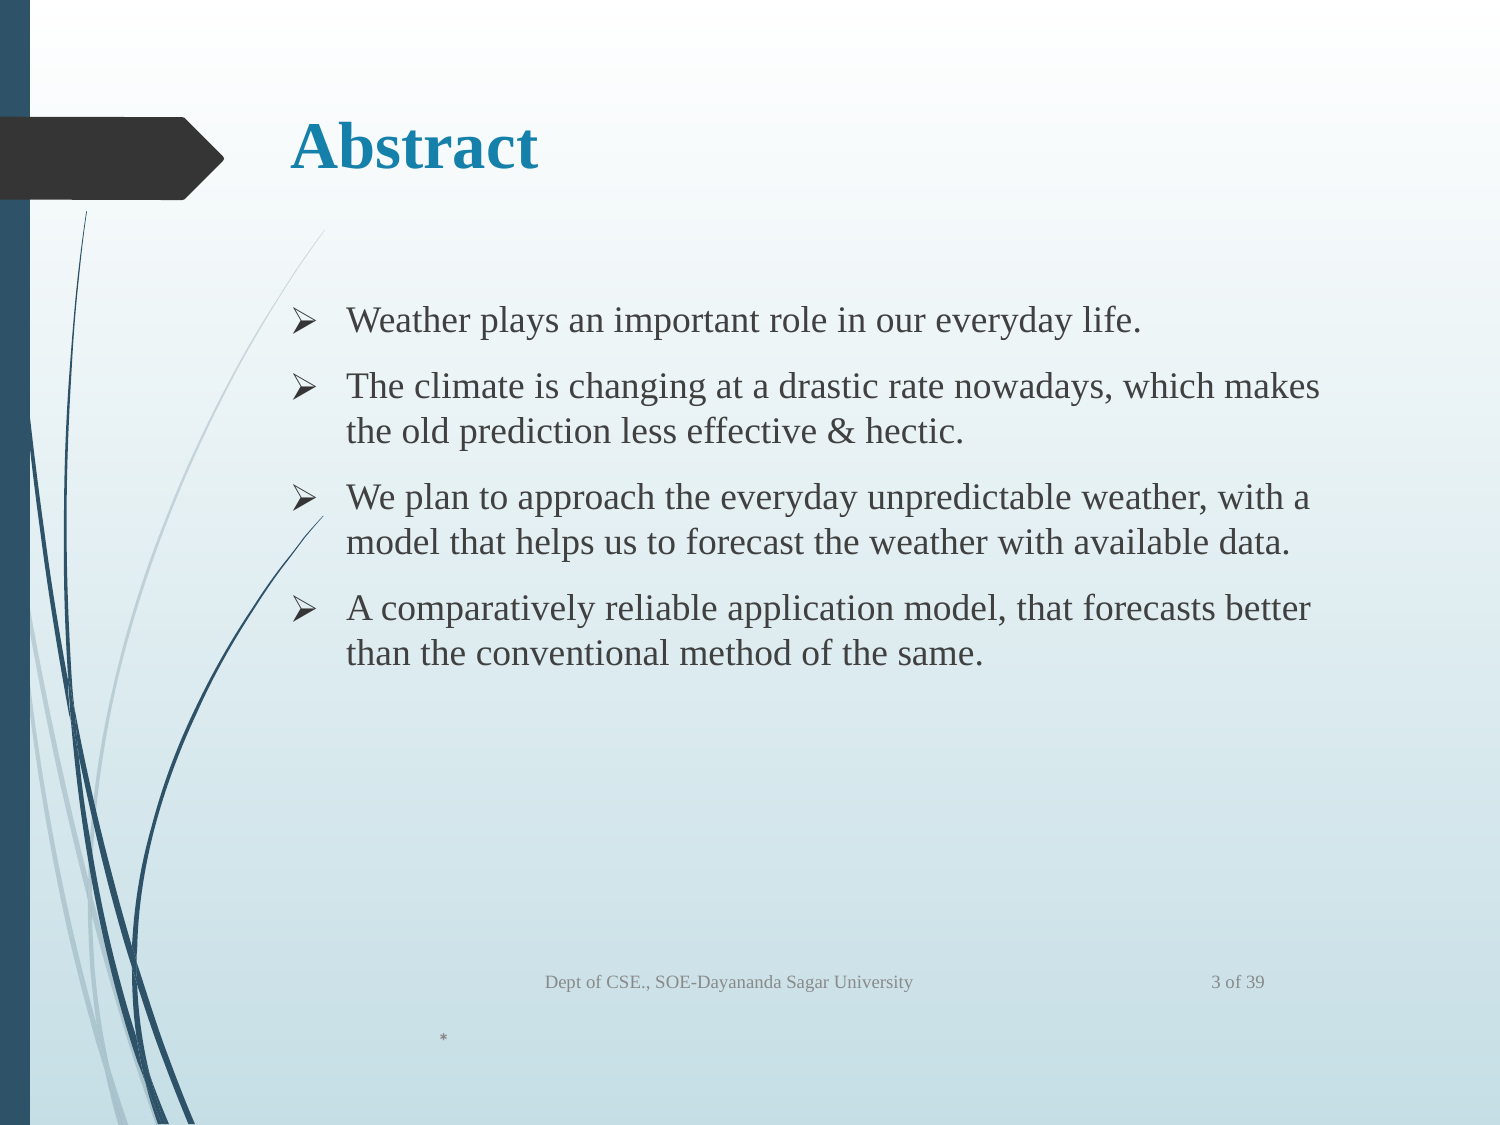

# Abstract
Weather plays an important role in our everyday life.
The climate is changing at a drastic rate nowadays, which makes the old prediction less effective & hectic.
We plan to approach the everyday unpredictable weather, with a model that helps us to forecast the weather with available data.
A comparatively reliable application model, that forecasts better than the conventional method of the same.
3 of 39
Dept of CSE., SOE-Dayananda Sagar University
*